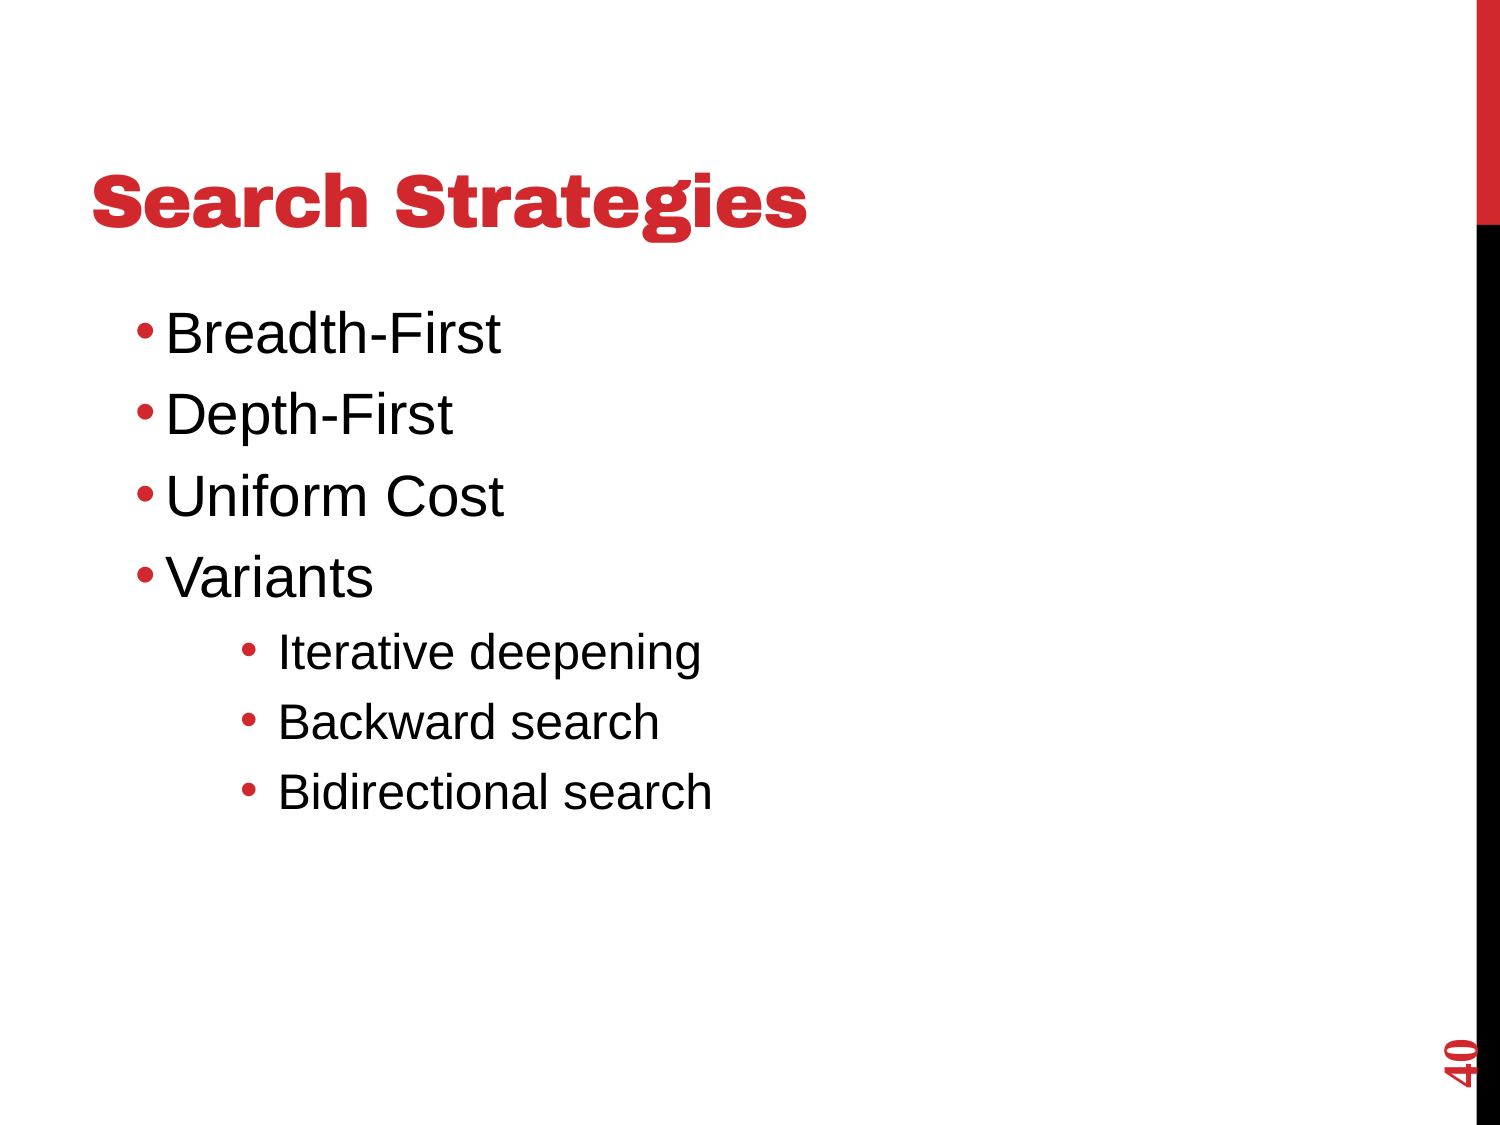

# Search Strategies
Breadth-First
Depth-First
Uniform Cost
Variants
Iterative deepening
Backward search
Bidirectional search

40